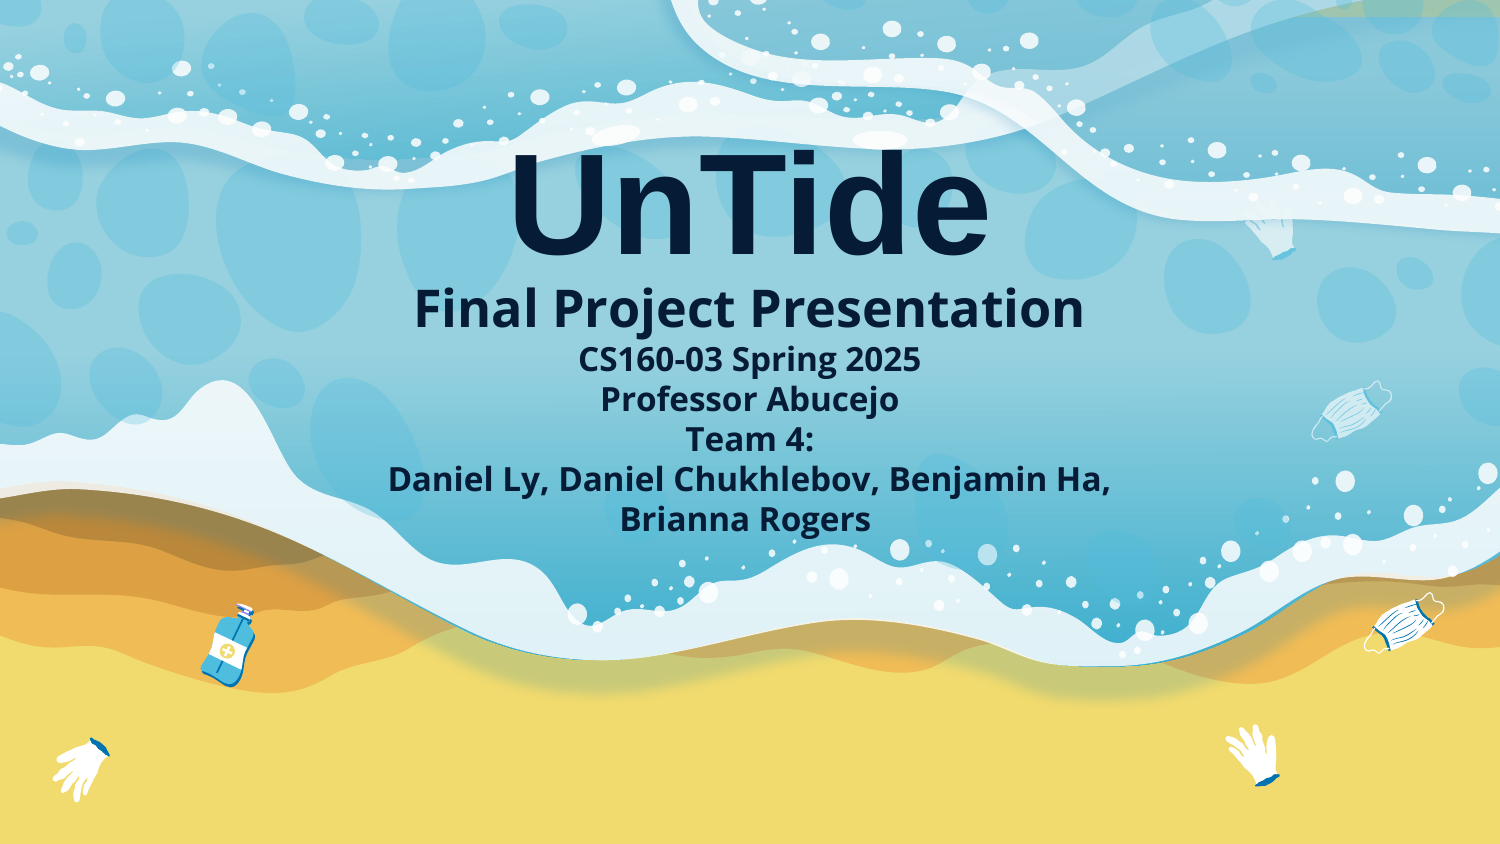

# UnTide

Final Project Presentation
CS160-03 Spring 2025
Professor Abucejo
Team 4:
Daniel Ly, Daniel Chukhlebov, Benjamin Ha, Brianna Rogers